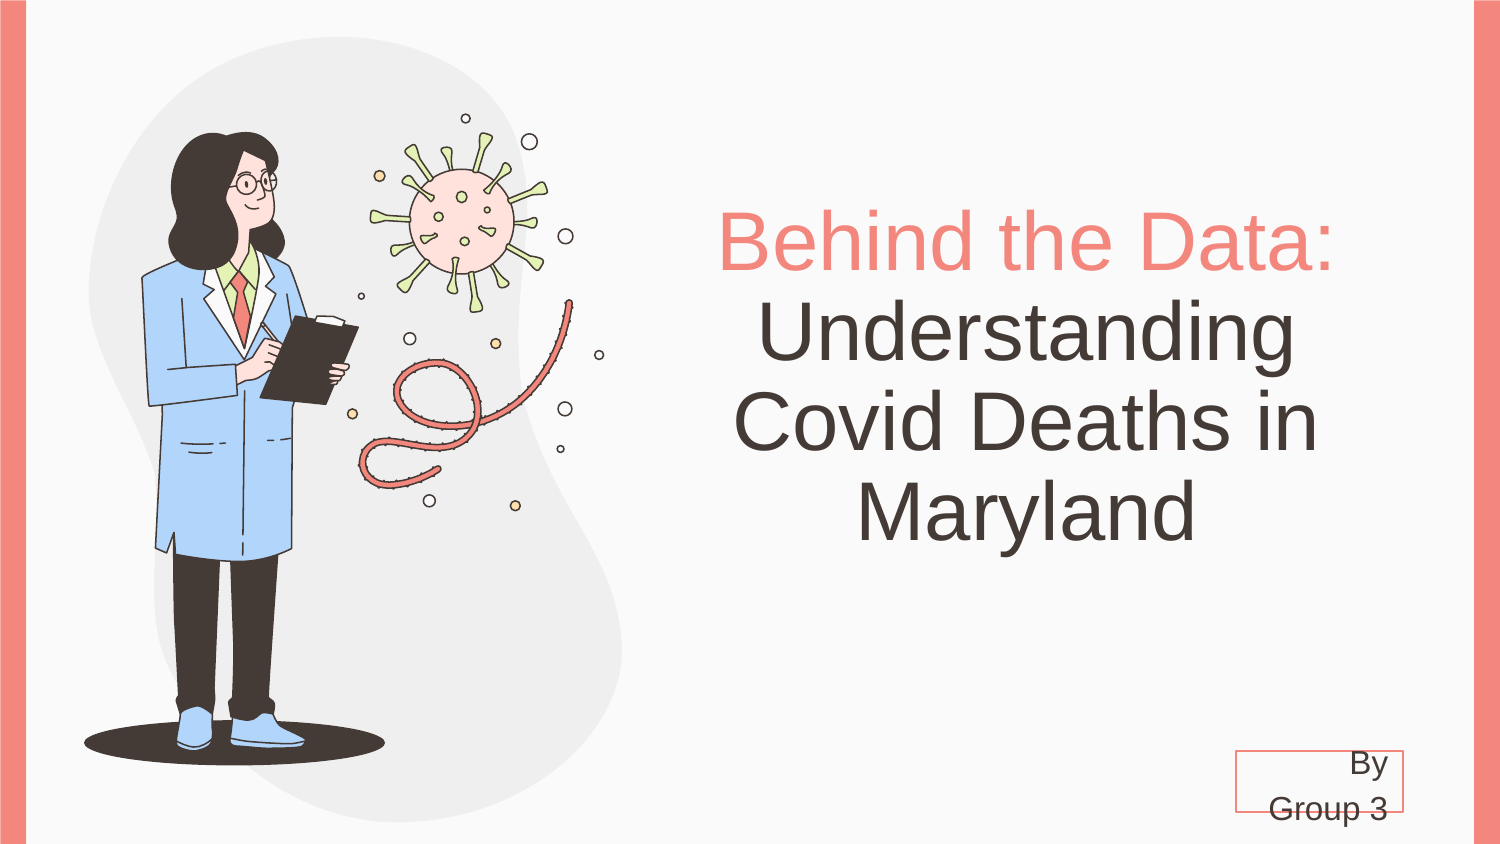

# Behind the Data: Understanding Covid Deaths in Maryland
By Group 3